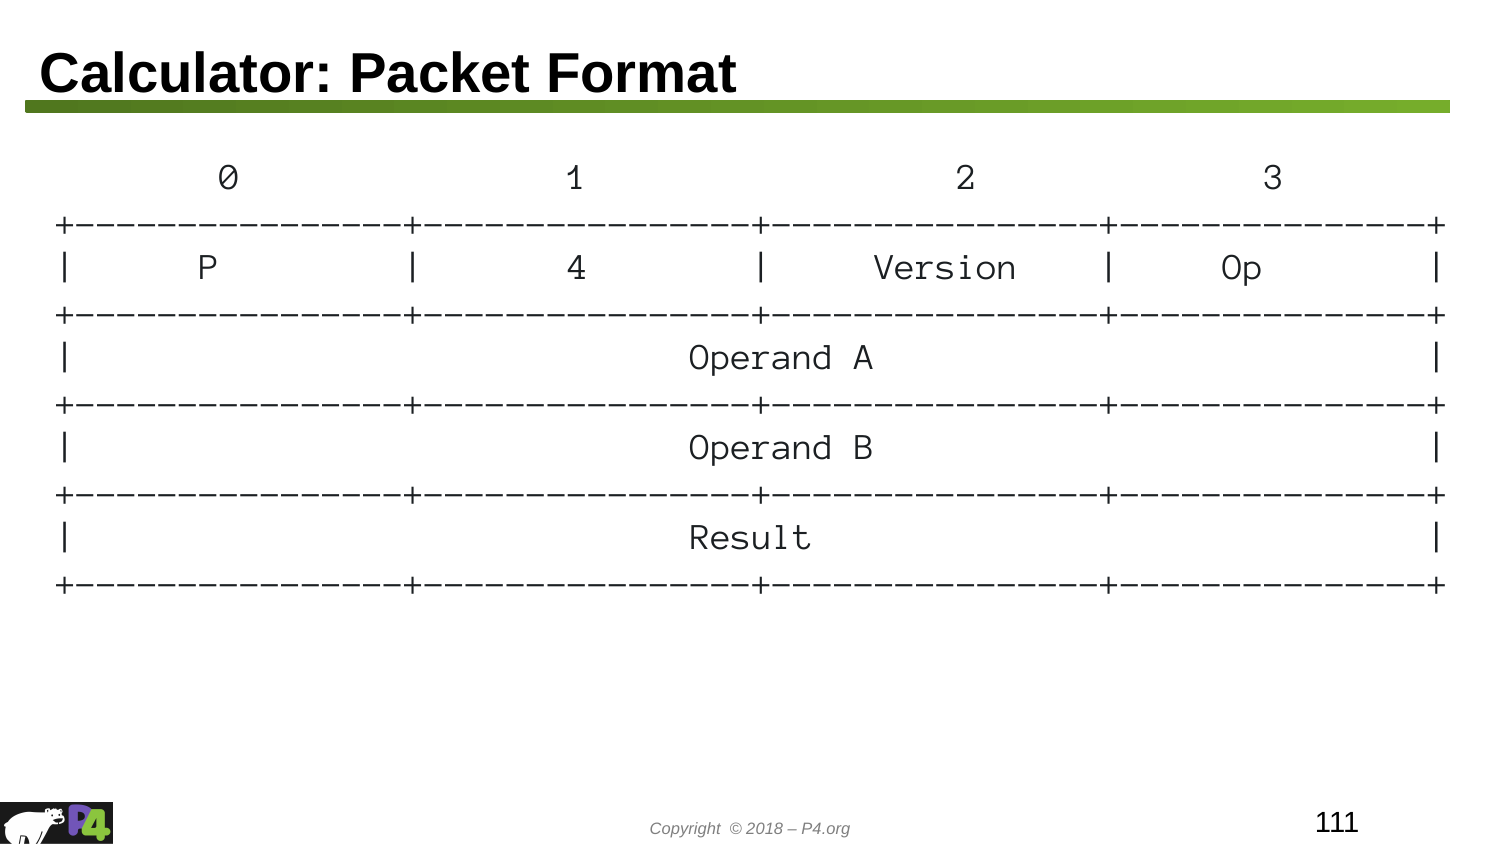

# Calculator: Packet Format
          0                1                  2              3
  +----------------+----------------+----------------+---------------+
  |      P         |       4        |     Version    |     Op        |
  +----------------+----------------+----------------+---------------+
  |                              Operand A                           |
  +----------------+----------------+----------------+---------------+
  |                              Operand B                           |
  +----------------+----------------+----------------+---------------+
  |                              Result                              |
  +----------------+----------------+----------------+---------------+
111